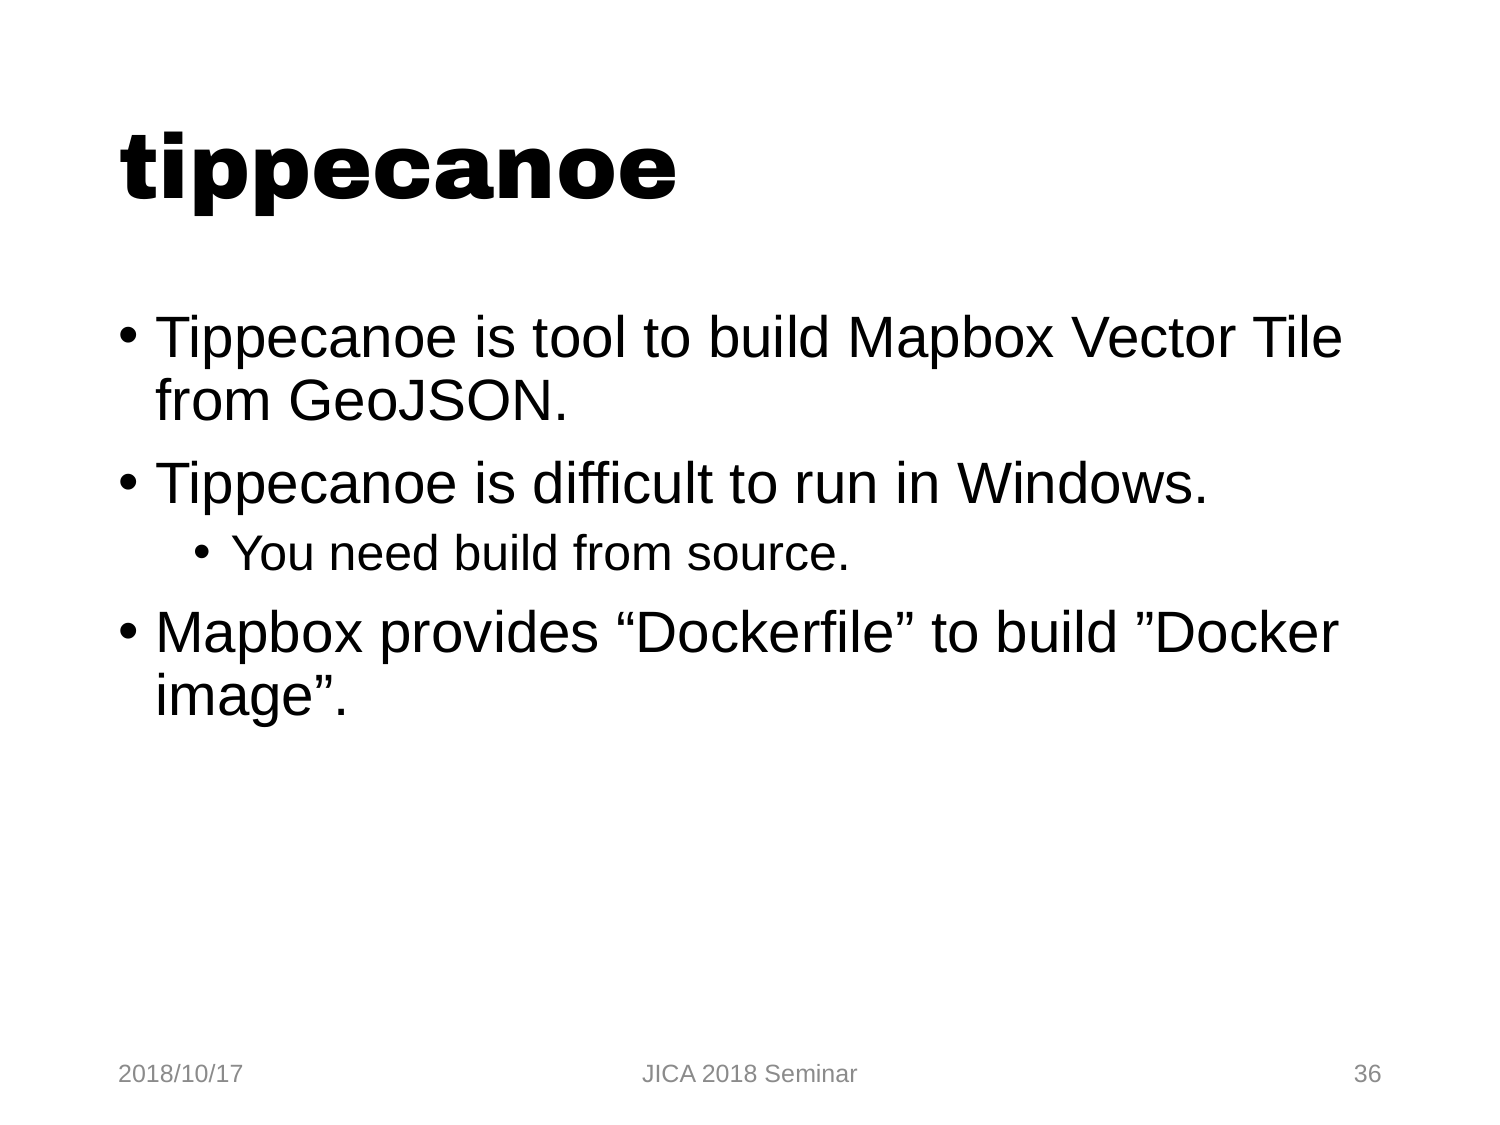

# tippecanoe
Tippecanoe is tool to build Mapbox Vector Tile from GeoJSON.
Tippecanoe is difficult to run in Windows.
You need build from source.
Mapbox provides “Dockerfile” to build ”Docker image”.
2018/10/17
JICA 2018 Seminar
36